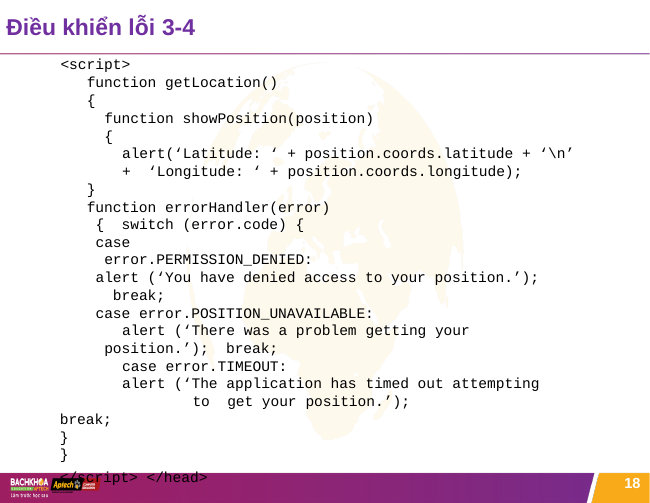

# Điều khiển lỗi 3-4
<script>
function getLocation()
{
function showPosition(position)
{
alert(‘Latitude: ‘ + position.coords.latitude + ‘\n’ +  ‘Longitude: ‘ + position.coords.longitude);
}
function errorHandler(error) {  switch (error.code) {
case error.PERMISSION_DENIED:
alert (‘You have denied access to your position.’);  break;
case error.POSITION_UNAVAILABLE:
alert (‘There was a problem getting your position.’);  break;
case error.TIMEOUT:
alert (‘The application has timed out attempting to  get your position.’);
break;
}
}
</script> </head>
18